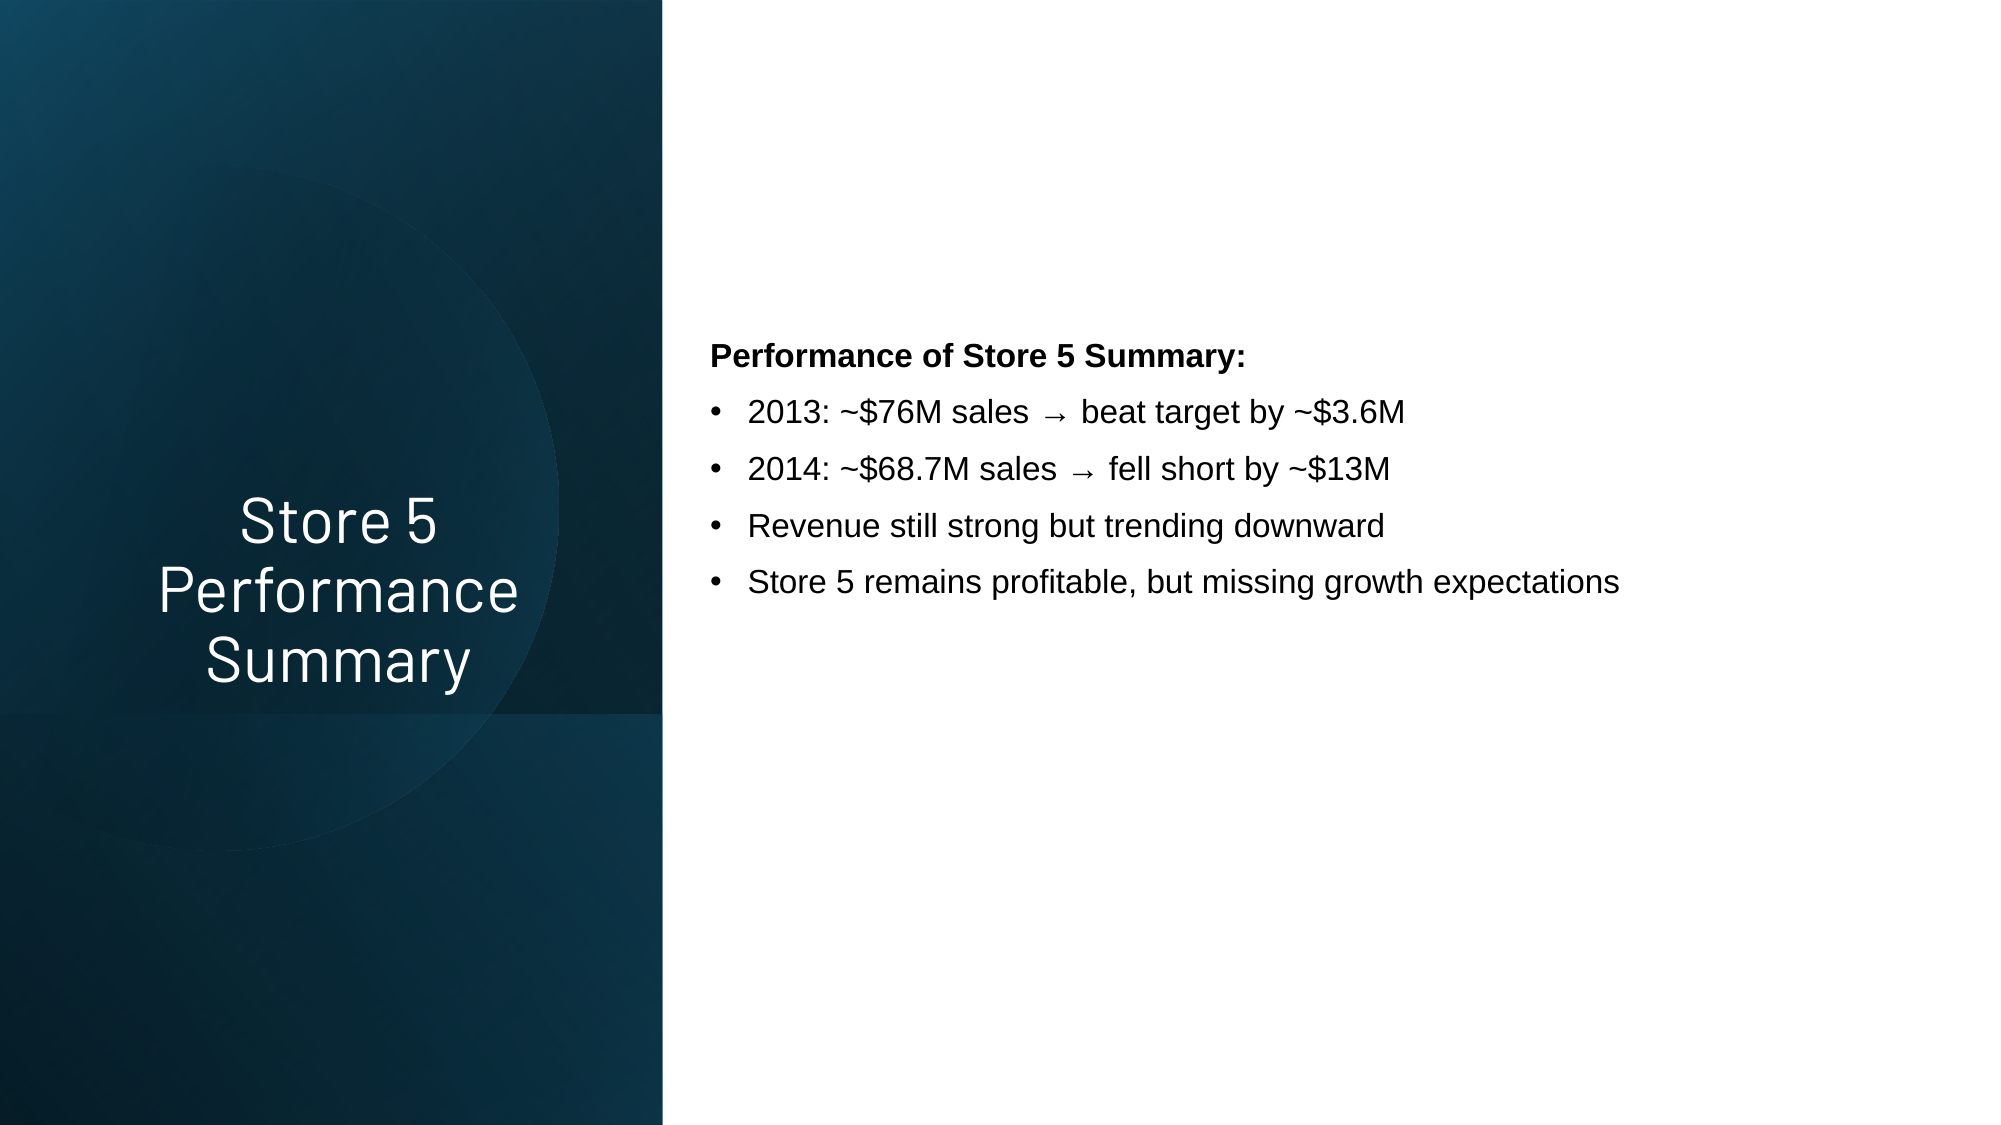

# Store 5 Performance Summary
Performance of Store 5 Summary:
2013: ~$76M sales → beat target by ~$3.6M
2014: ~$68.7M sales → fell short by ~$13M
Revenue still strong but trending downward
Store 5 remains profitable, but missing growth expectations